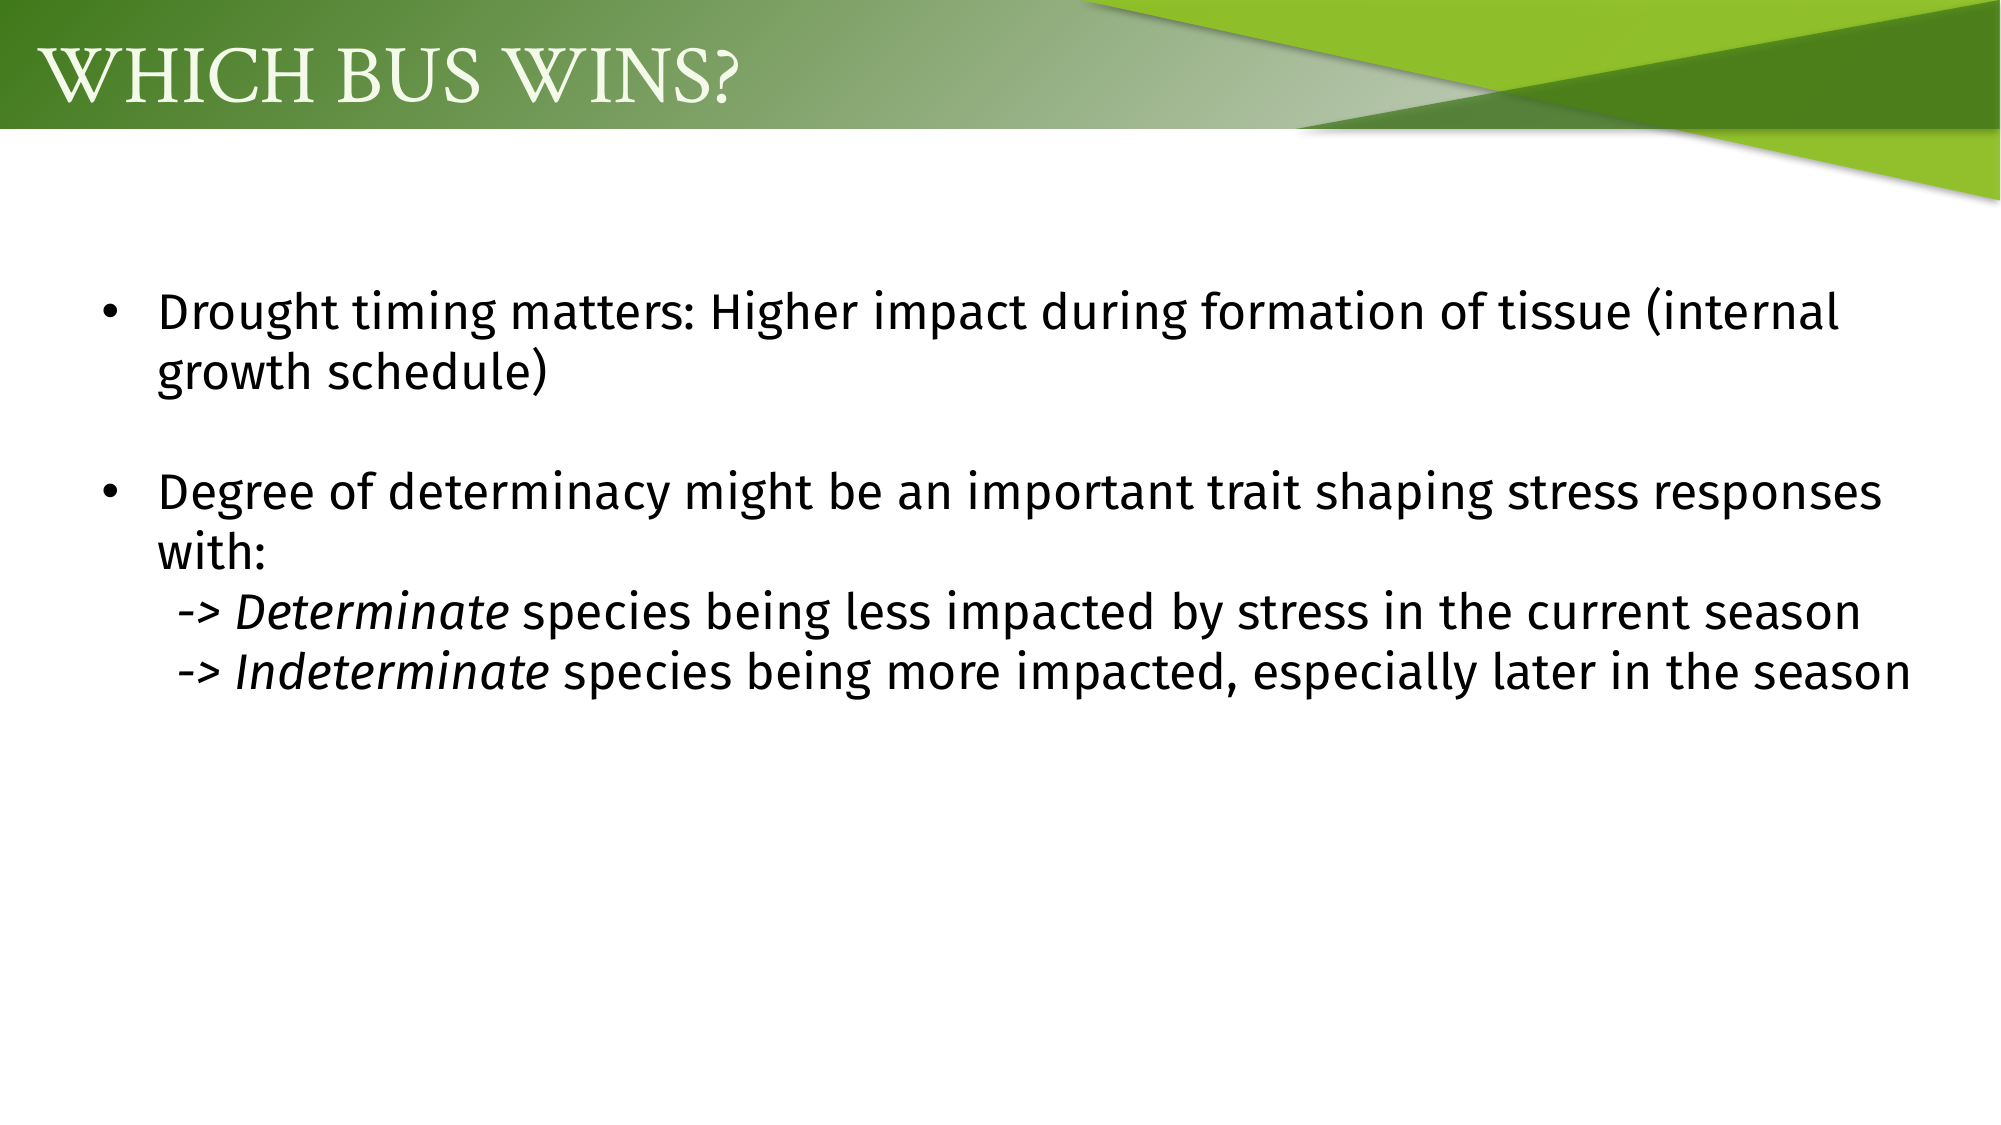

Which Bus wins?
Drought timing matters: Higher impact during formation of tissue (internal growth schedule)

Degree of determinacy might be an important trait shaping stress responses with:
-> Determinate species being less impacted by stress in the current season
-> Indeterminate species being more impacted, especially later in the season